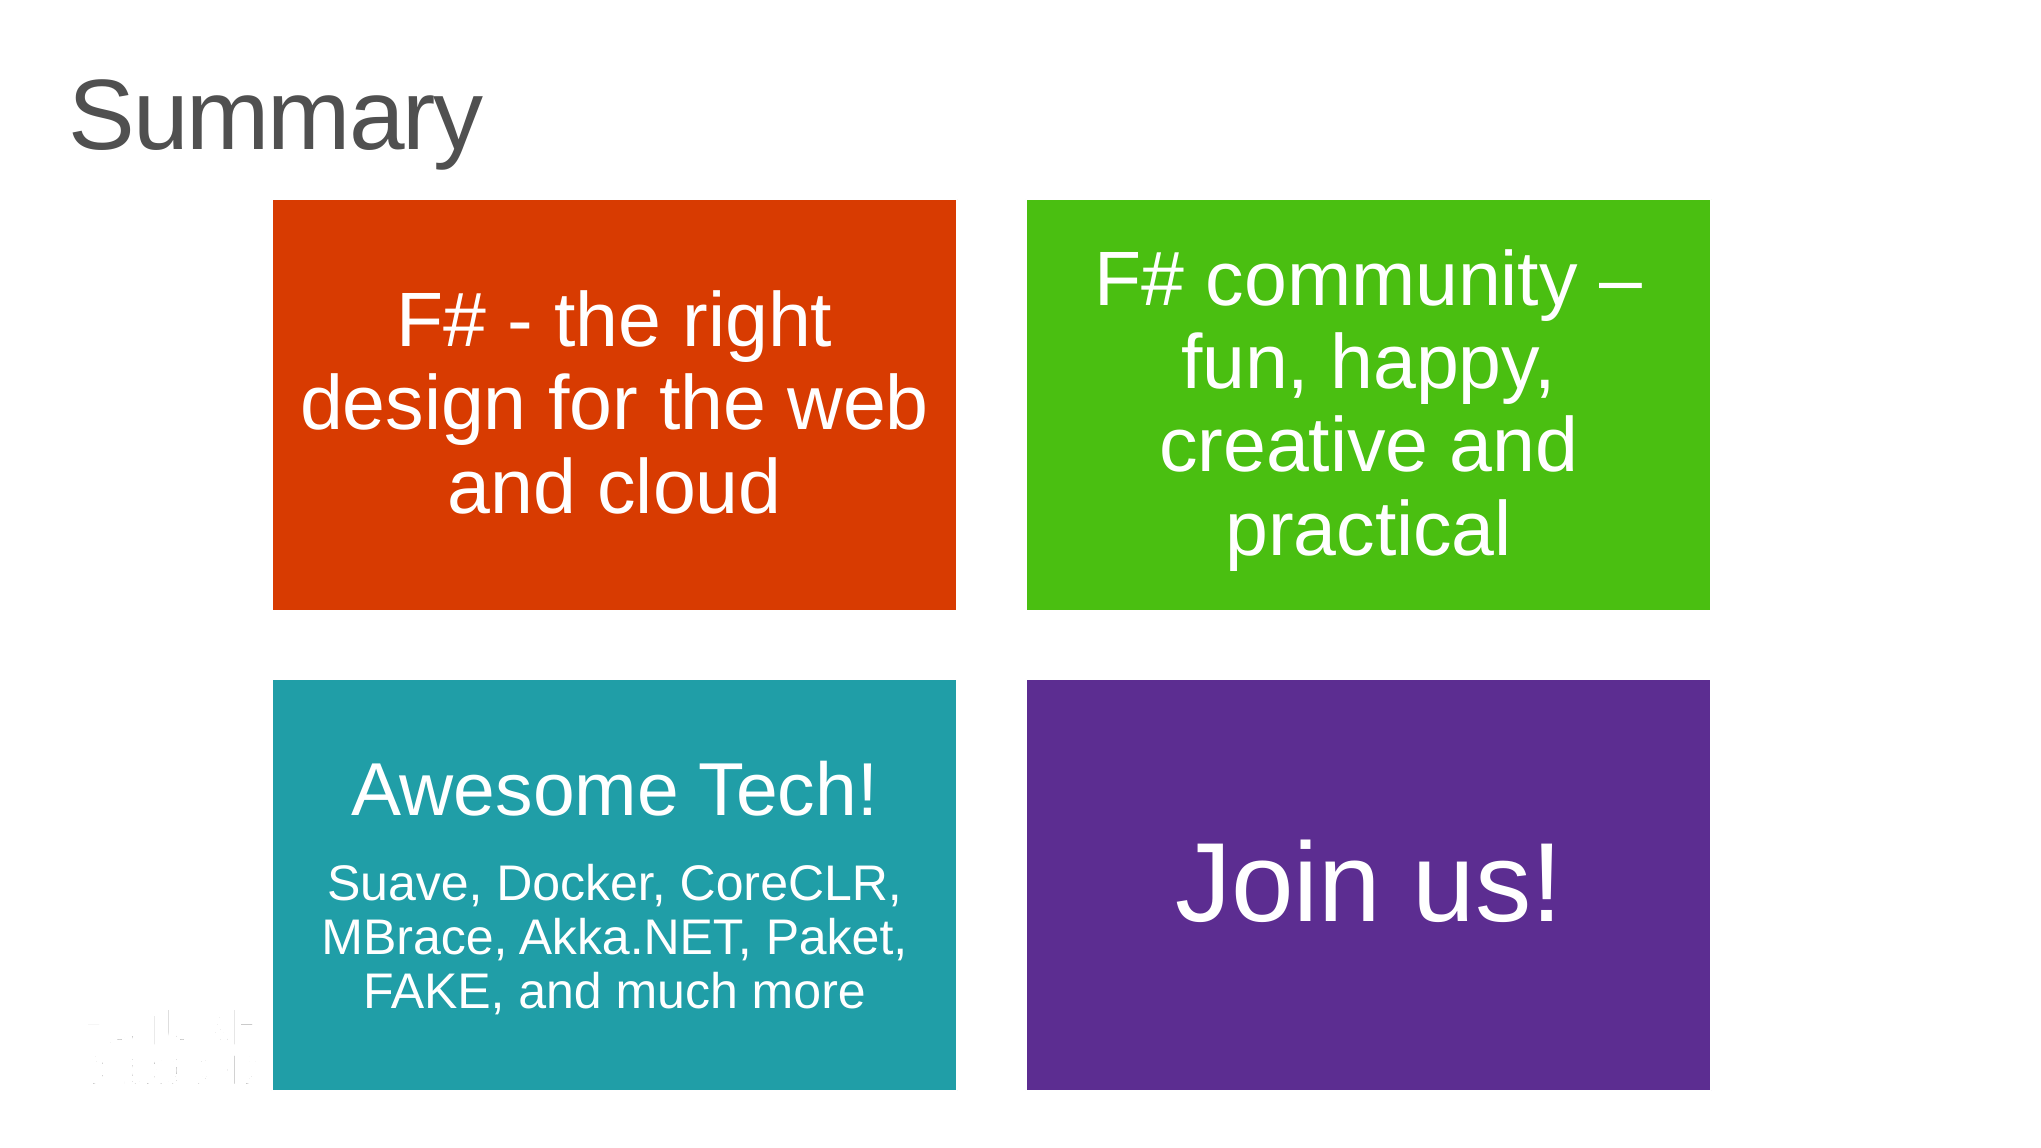

# Summary
F# - the right design for the web and cloud
F# community – fun, happy, creative and practical
Awesome Tech!
Suave, Docker, CoreCLR, MBrace, Akka.NET, Paket, FAKE, and much more
Join us!